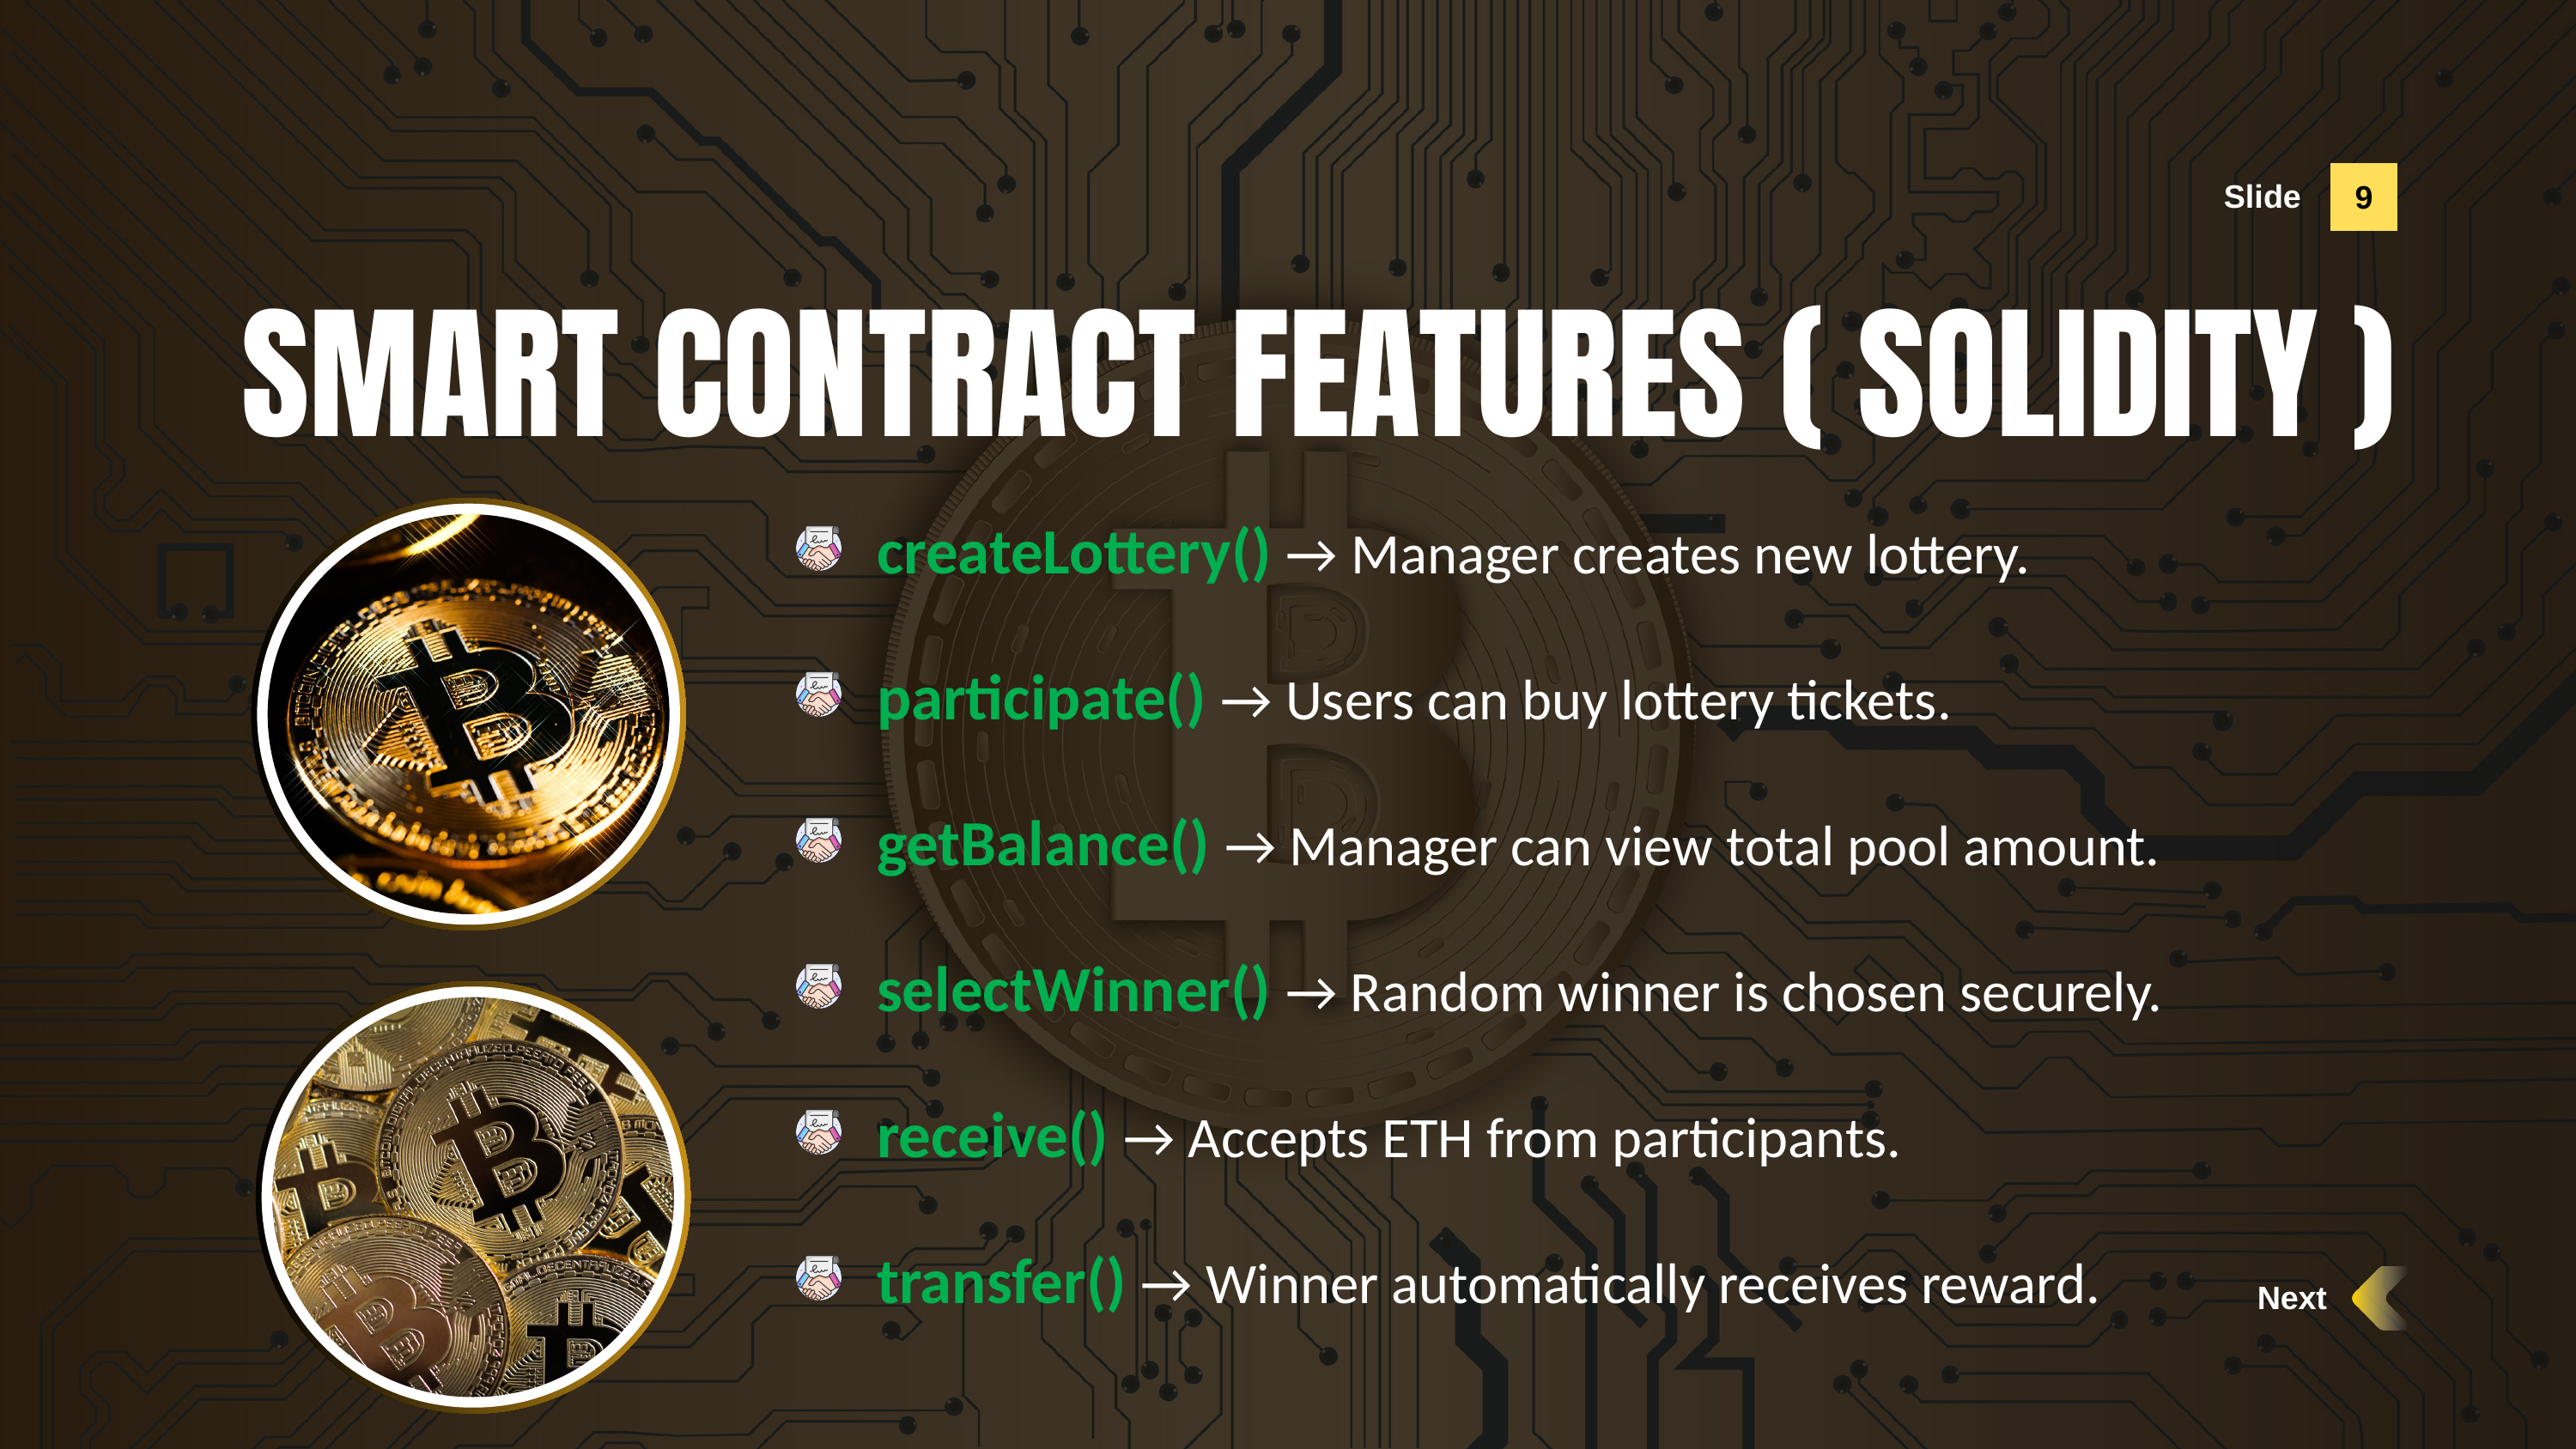

Slide
9
SMART CONTRACT FEATURES ( SOLIDITY )

createLottery() → Manager creates new lottery.

participate() → Users can buy lottery tickets.

getBalance() → Manager can view total pool amount.

selectWinner() → Random winner is chosen securely.

receive() → Accepts ETH from participants.

transfer() → Winner automatically receives reward.

Next